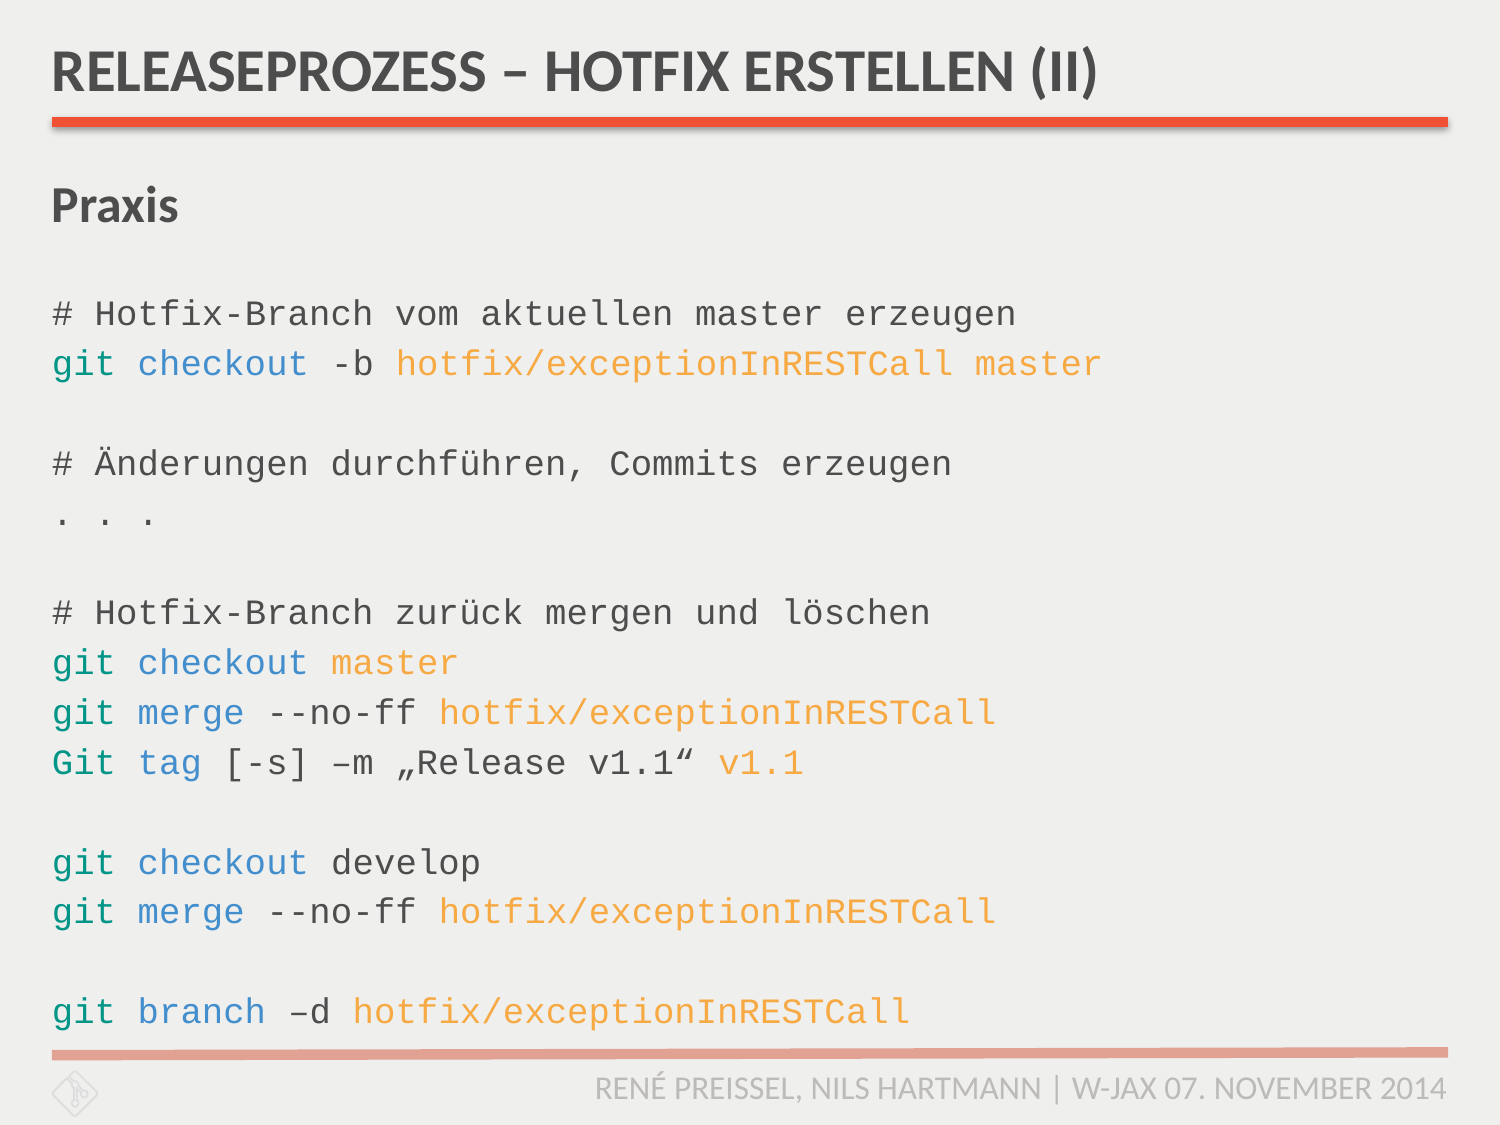

# RELEASEPROZESS – HOTFIX ERSTELLEN (II)
Praxis

# Hotfix-Branch vom aktuellen master erzeugen
git checkout -b hotfix/exceptionInRESTCall master

# Änderungen durchführen, Commits erzeugen
. . .

# Hotfix-Branch zurück mergen und löschen
git checkout master
git merge --no-ff hotfix/exceptionInRESTCall
Git tag [-s] –m „Release v1.1“ v1.1

git checkout develop
git merge --no-ff hotfix/exceptionInRESTCall

git branch –d hotfix/exceptionInRESTCall